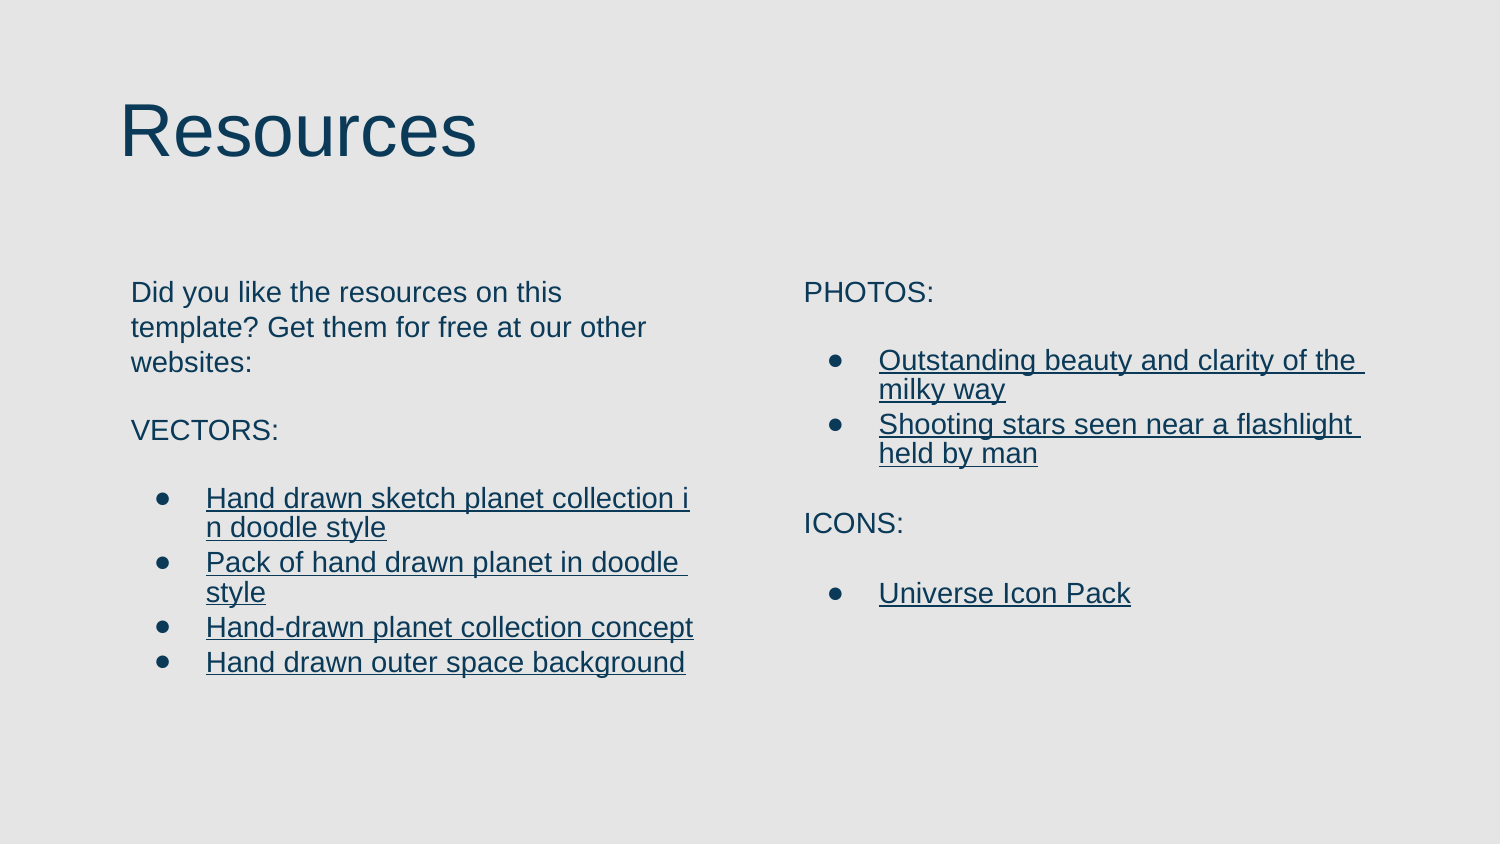

# Resources
Did you like the resources on this template? Get them for free at our other websites:
VECTORS:
Hand drawn sketch planet collection in doodle style
Pack of hand drawn planet in doodle style
Hand-drawn planet collection concept
Hand drawn outer space background

PHOTOS:
Outstanding beauty and clarity of the milky way
Shooting stars seen near a flashlight held by man

ICONS:

Universe Icon Pack